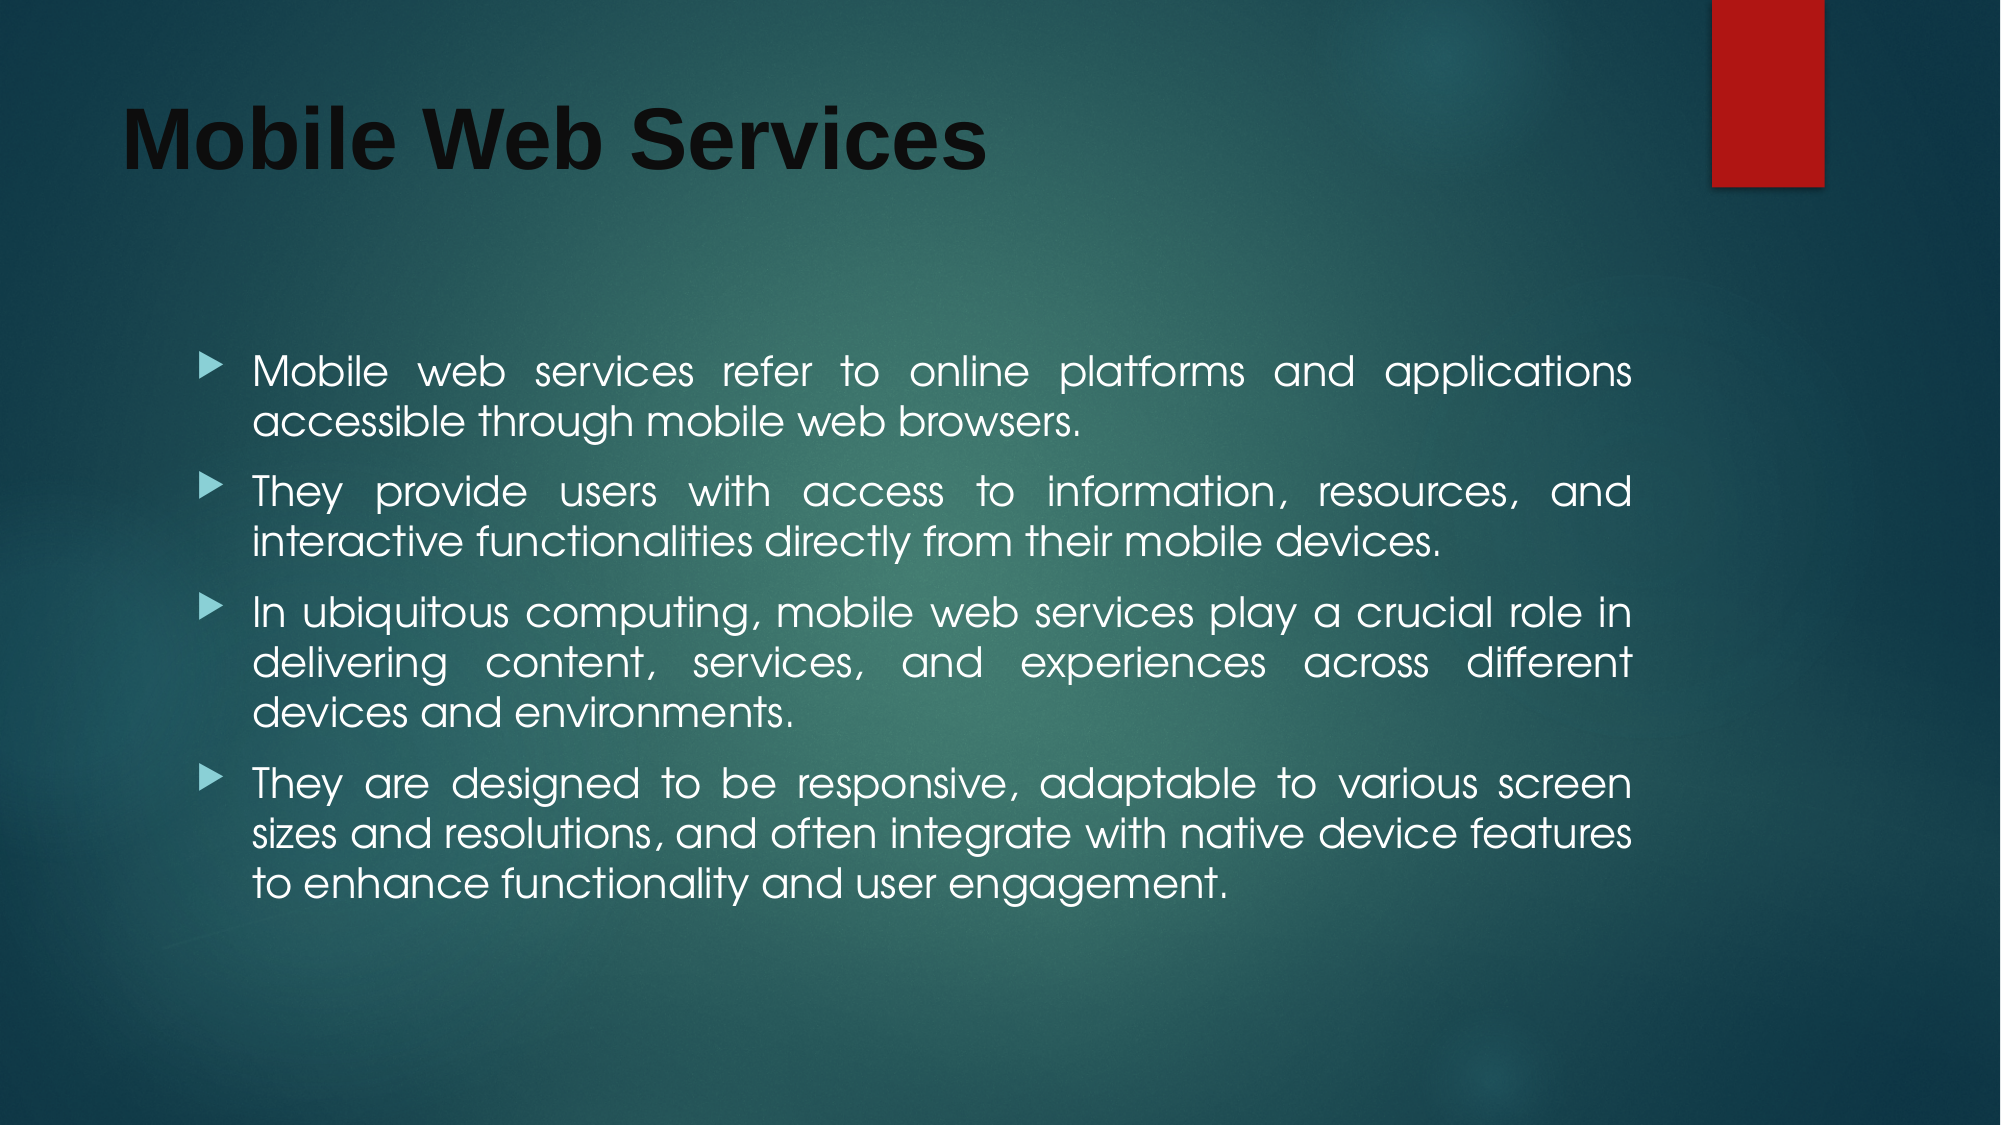

# Mobile Web Services
Mobile web services refer to online platforms and applications accessible through mobile web browsers.
They provide users with access to information, resources, and interactive functionalities directly from their mobile devices.
In ubiquitous computing, mobile web services play a crucial role in delivering content, services, and experiences across different devices and environments.
They are designed to be responsive, adaptable to various screen sizes and resolutions, and often integrate with native device features to enhance functionality and user engagement.